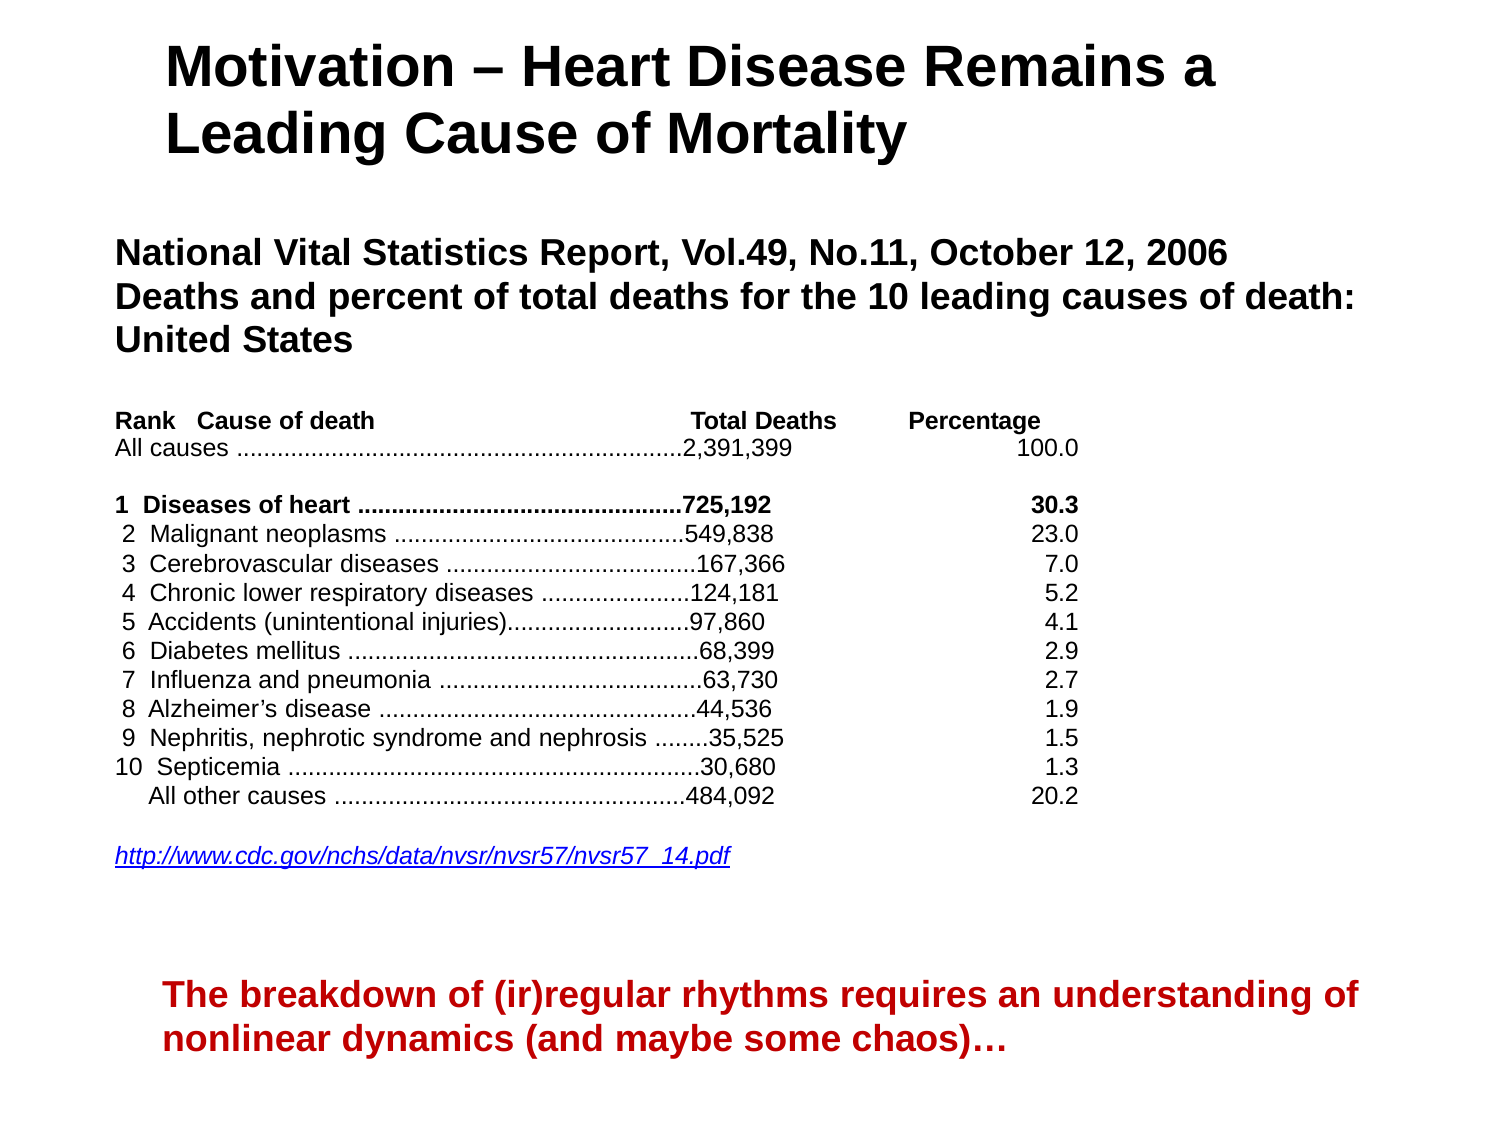

# Motivation – Heart Disease Remains a Leading Cause of Mortality
National Vital Statistics Report, Vol.49, No.11, October 12, 2006 Deaths and percent of total deaths for the 10 leading causes of death: United States

Rank  Cause of death	Total Deaths	Percentage
| All causes ..................................................................2,391,399 | 100.0 |
| --- | --- |
| 1 Diseases of heart ................................................725,192 | 30.3 |
| 2 Malignant neoplasms ...........................................549,838 | 23.0 |
| 3 Cerebrovascular diseases .....................................167,366 | 7.0 |
| 4 Chronic lower respiratory diseases ......................124,181 | 5.2 |
| 5 Accidents (unintentional injuries)...........................97,860 | 4.1 |
| 6 Diabetes mellitus ....................................................68,399 | 2.9 |
| 7 Influenza and pneumonia .......................................63,730 | 2.7 |
| 8 Alzheimer’s disease ...............................................44,536 | 1.9 |
| 9 Nephritis, nephrotic syndrome and nephrosis ........35,525 | 1.5 |
| 10 Septicemia .............................................................30,680 | 1.3 |
| All other causes ....................................................484,092 | 20.2 |
http://www.cdc.gov/nchs/data/nvsr/nvsr57/nvsr57_14.pdf
The breakdown of (ir)regular rhythms requires an understanding of nonlinear dynamics (and maybe some chaos)…